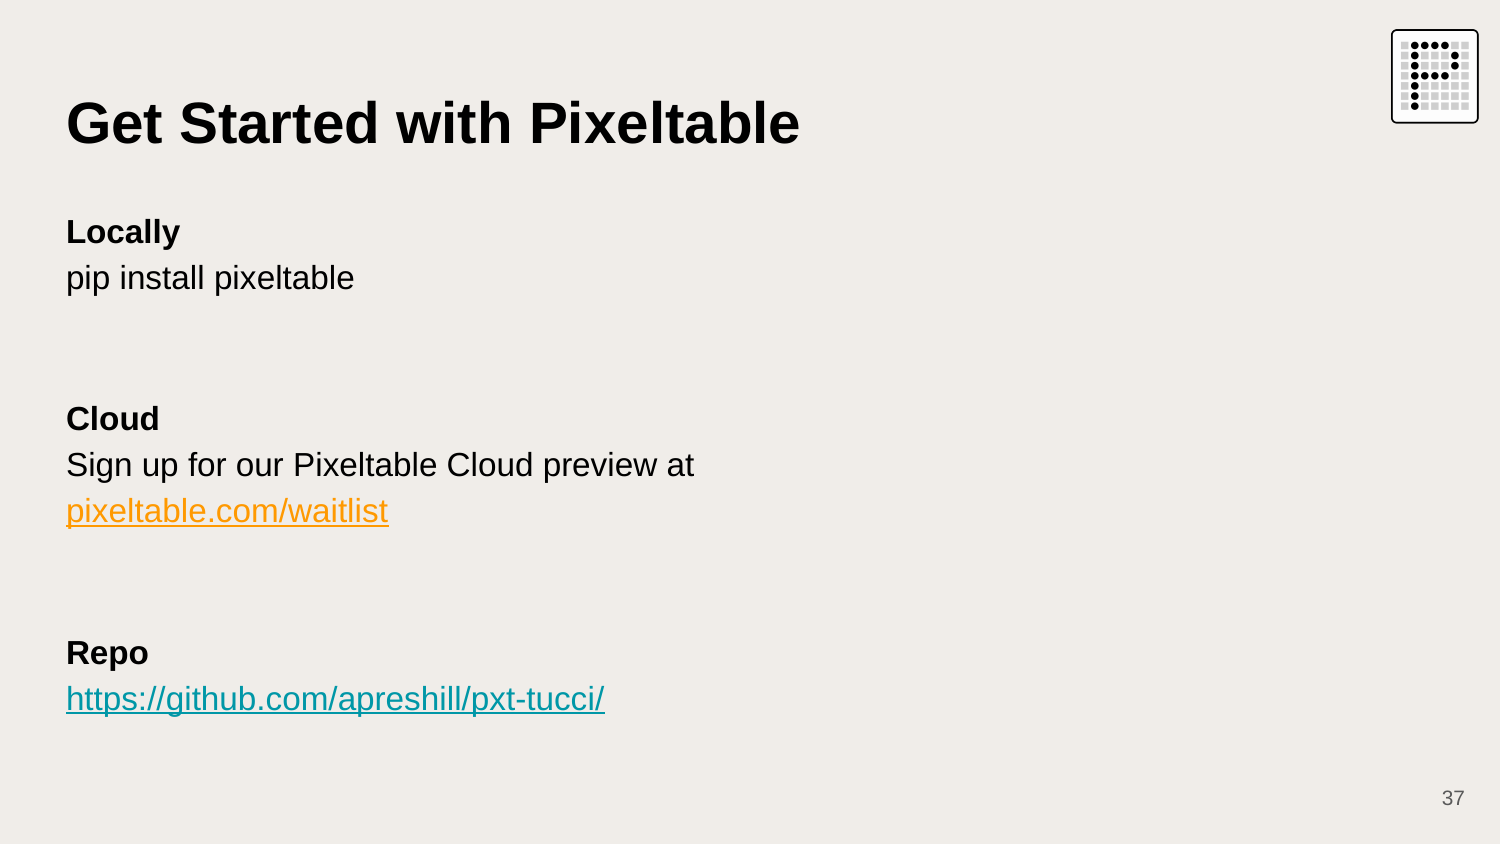

# Get Started with Pixeltable
Locally
pip install pixeltable

Cloud
Sign up for our Pixeltable Cloud preview at pixeltable.com/waitlist

Repo
https://github.com/apreshill/pxt-tucci/
37